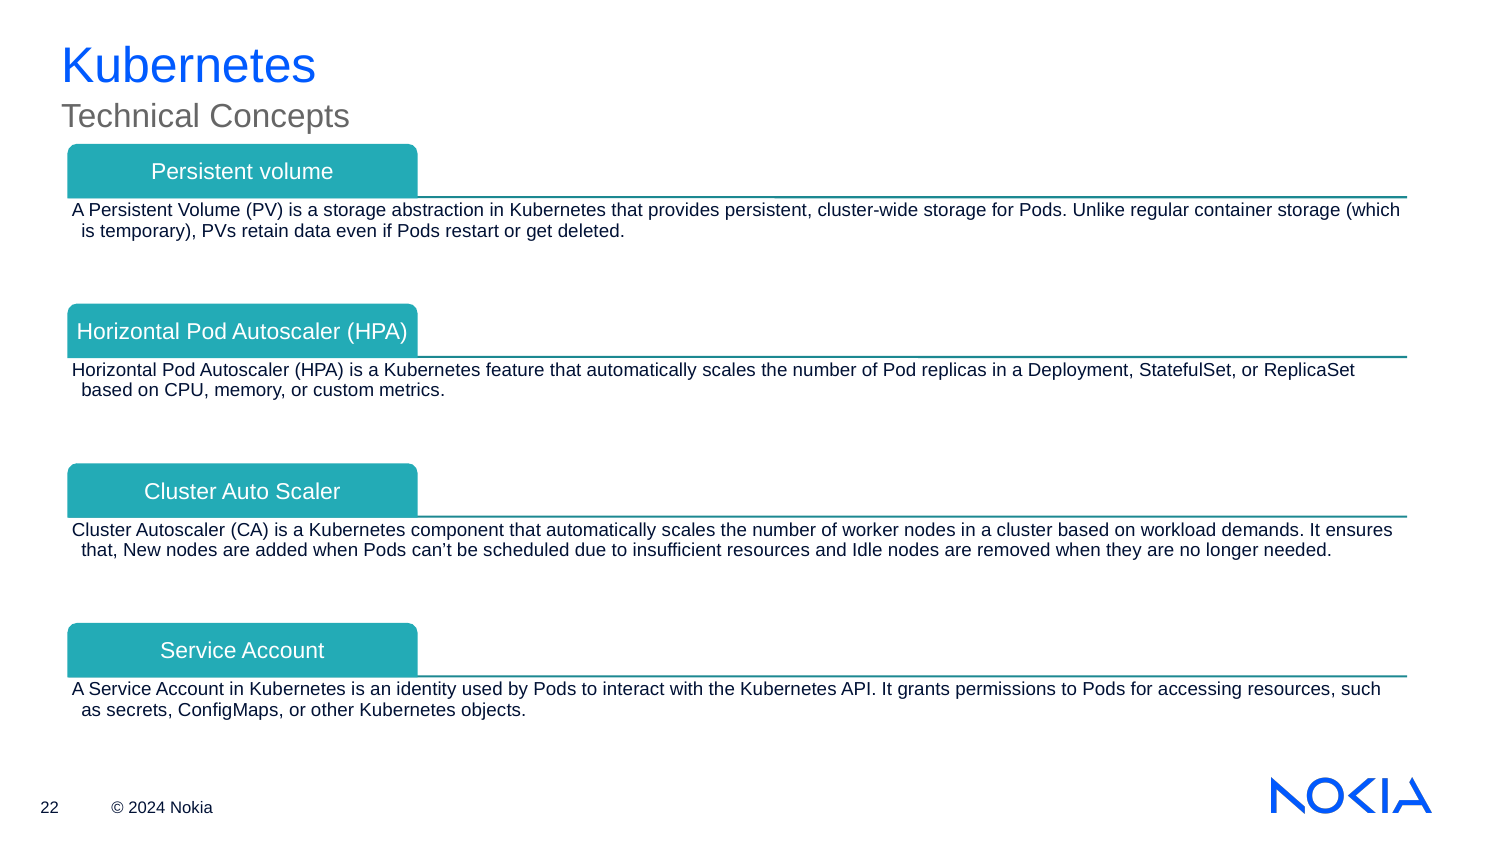

Kubernetes
Technical Concepts

Persistent volume
A Persistent Volume (PV) is a storage abstraction in Kubernetes that provides persistent, cluster-wide storage for Pods. Unlike regular container storage (which is temporary), PVs retain data even if Pods restart or get deleted.

Horizontal Pod Autoscaler (HPA)
Horizontal Pod Autoscaler (HPA) is a Kubernetes feature that automatically scales the number of Pod replicas in a Deployment, StatefulSet, or ReplicaSet based on CPU, memory, or custom metrics.

Cluster Auto Scaler
Cluster Autoscaler (CA) is a Kubernetes component that automatically scales the number of worker nodes in a cluster based on workload demands. It ensures that, New nodes are added when Pods can’t be scheduled due to insufficient resources and Idle nodes are removed when they are no longer needed.

Service Account
A Service Account in Kubernetes is an identity used by Pods to interact with the Kubernetes API. It grants permissions to Pods for accessing resources, such as secrets, ConfigMaps, or other Kubernetes objects.